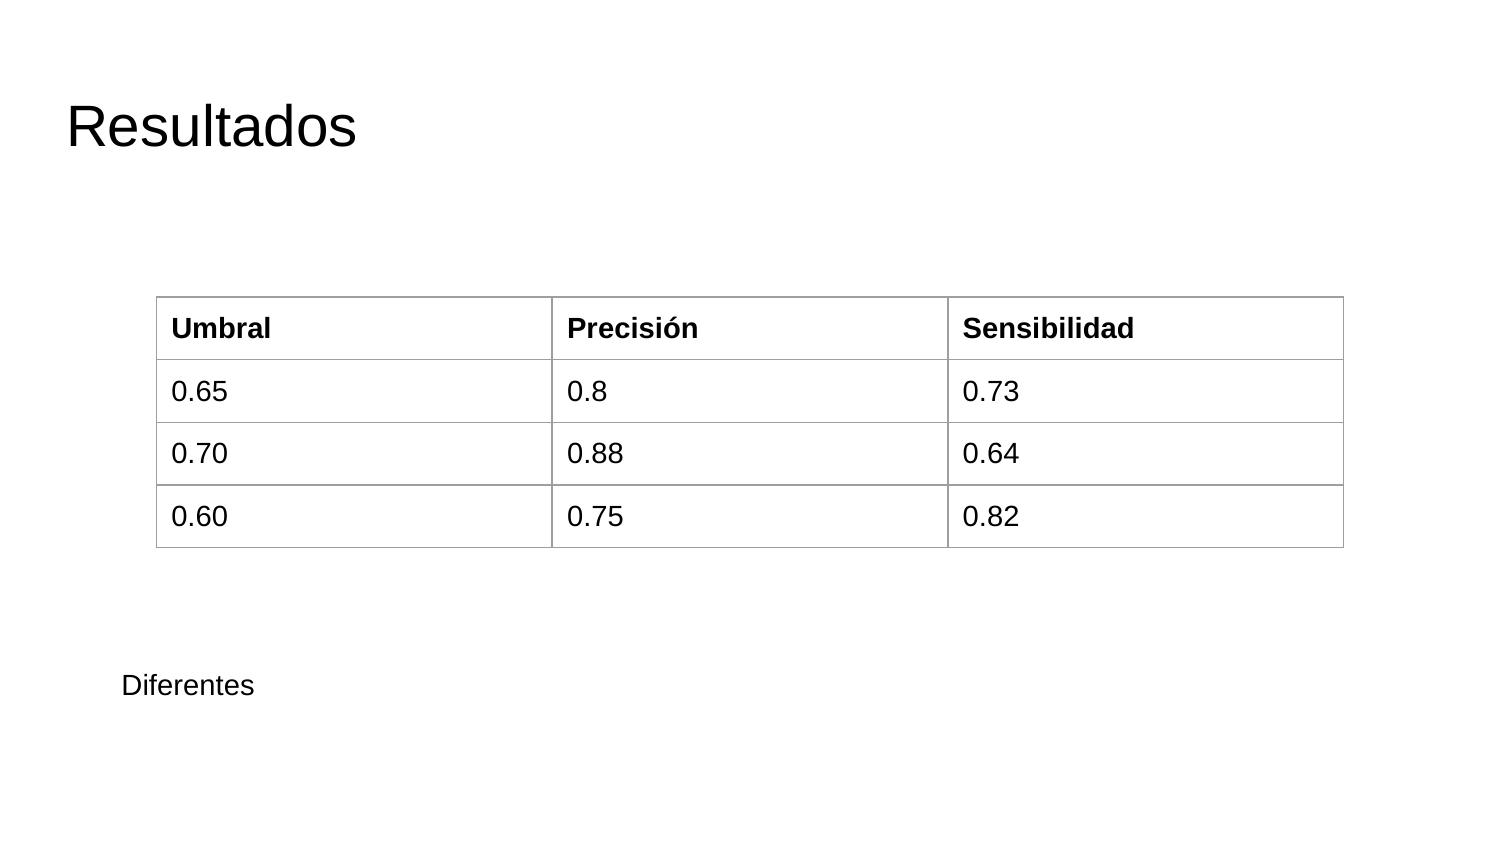

# Resultados
| Umbral | Precisión | Sensibilidad |
| --- | --- | --- |
| 0.65 | 0.8 | 0.73 |
| 0.70 | 0.88 | 0.64 |
| 0.60 | 0.75 | 0.82 |
Diferentes